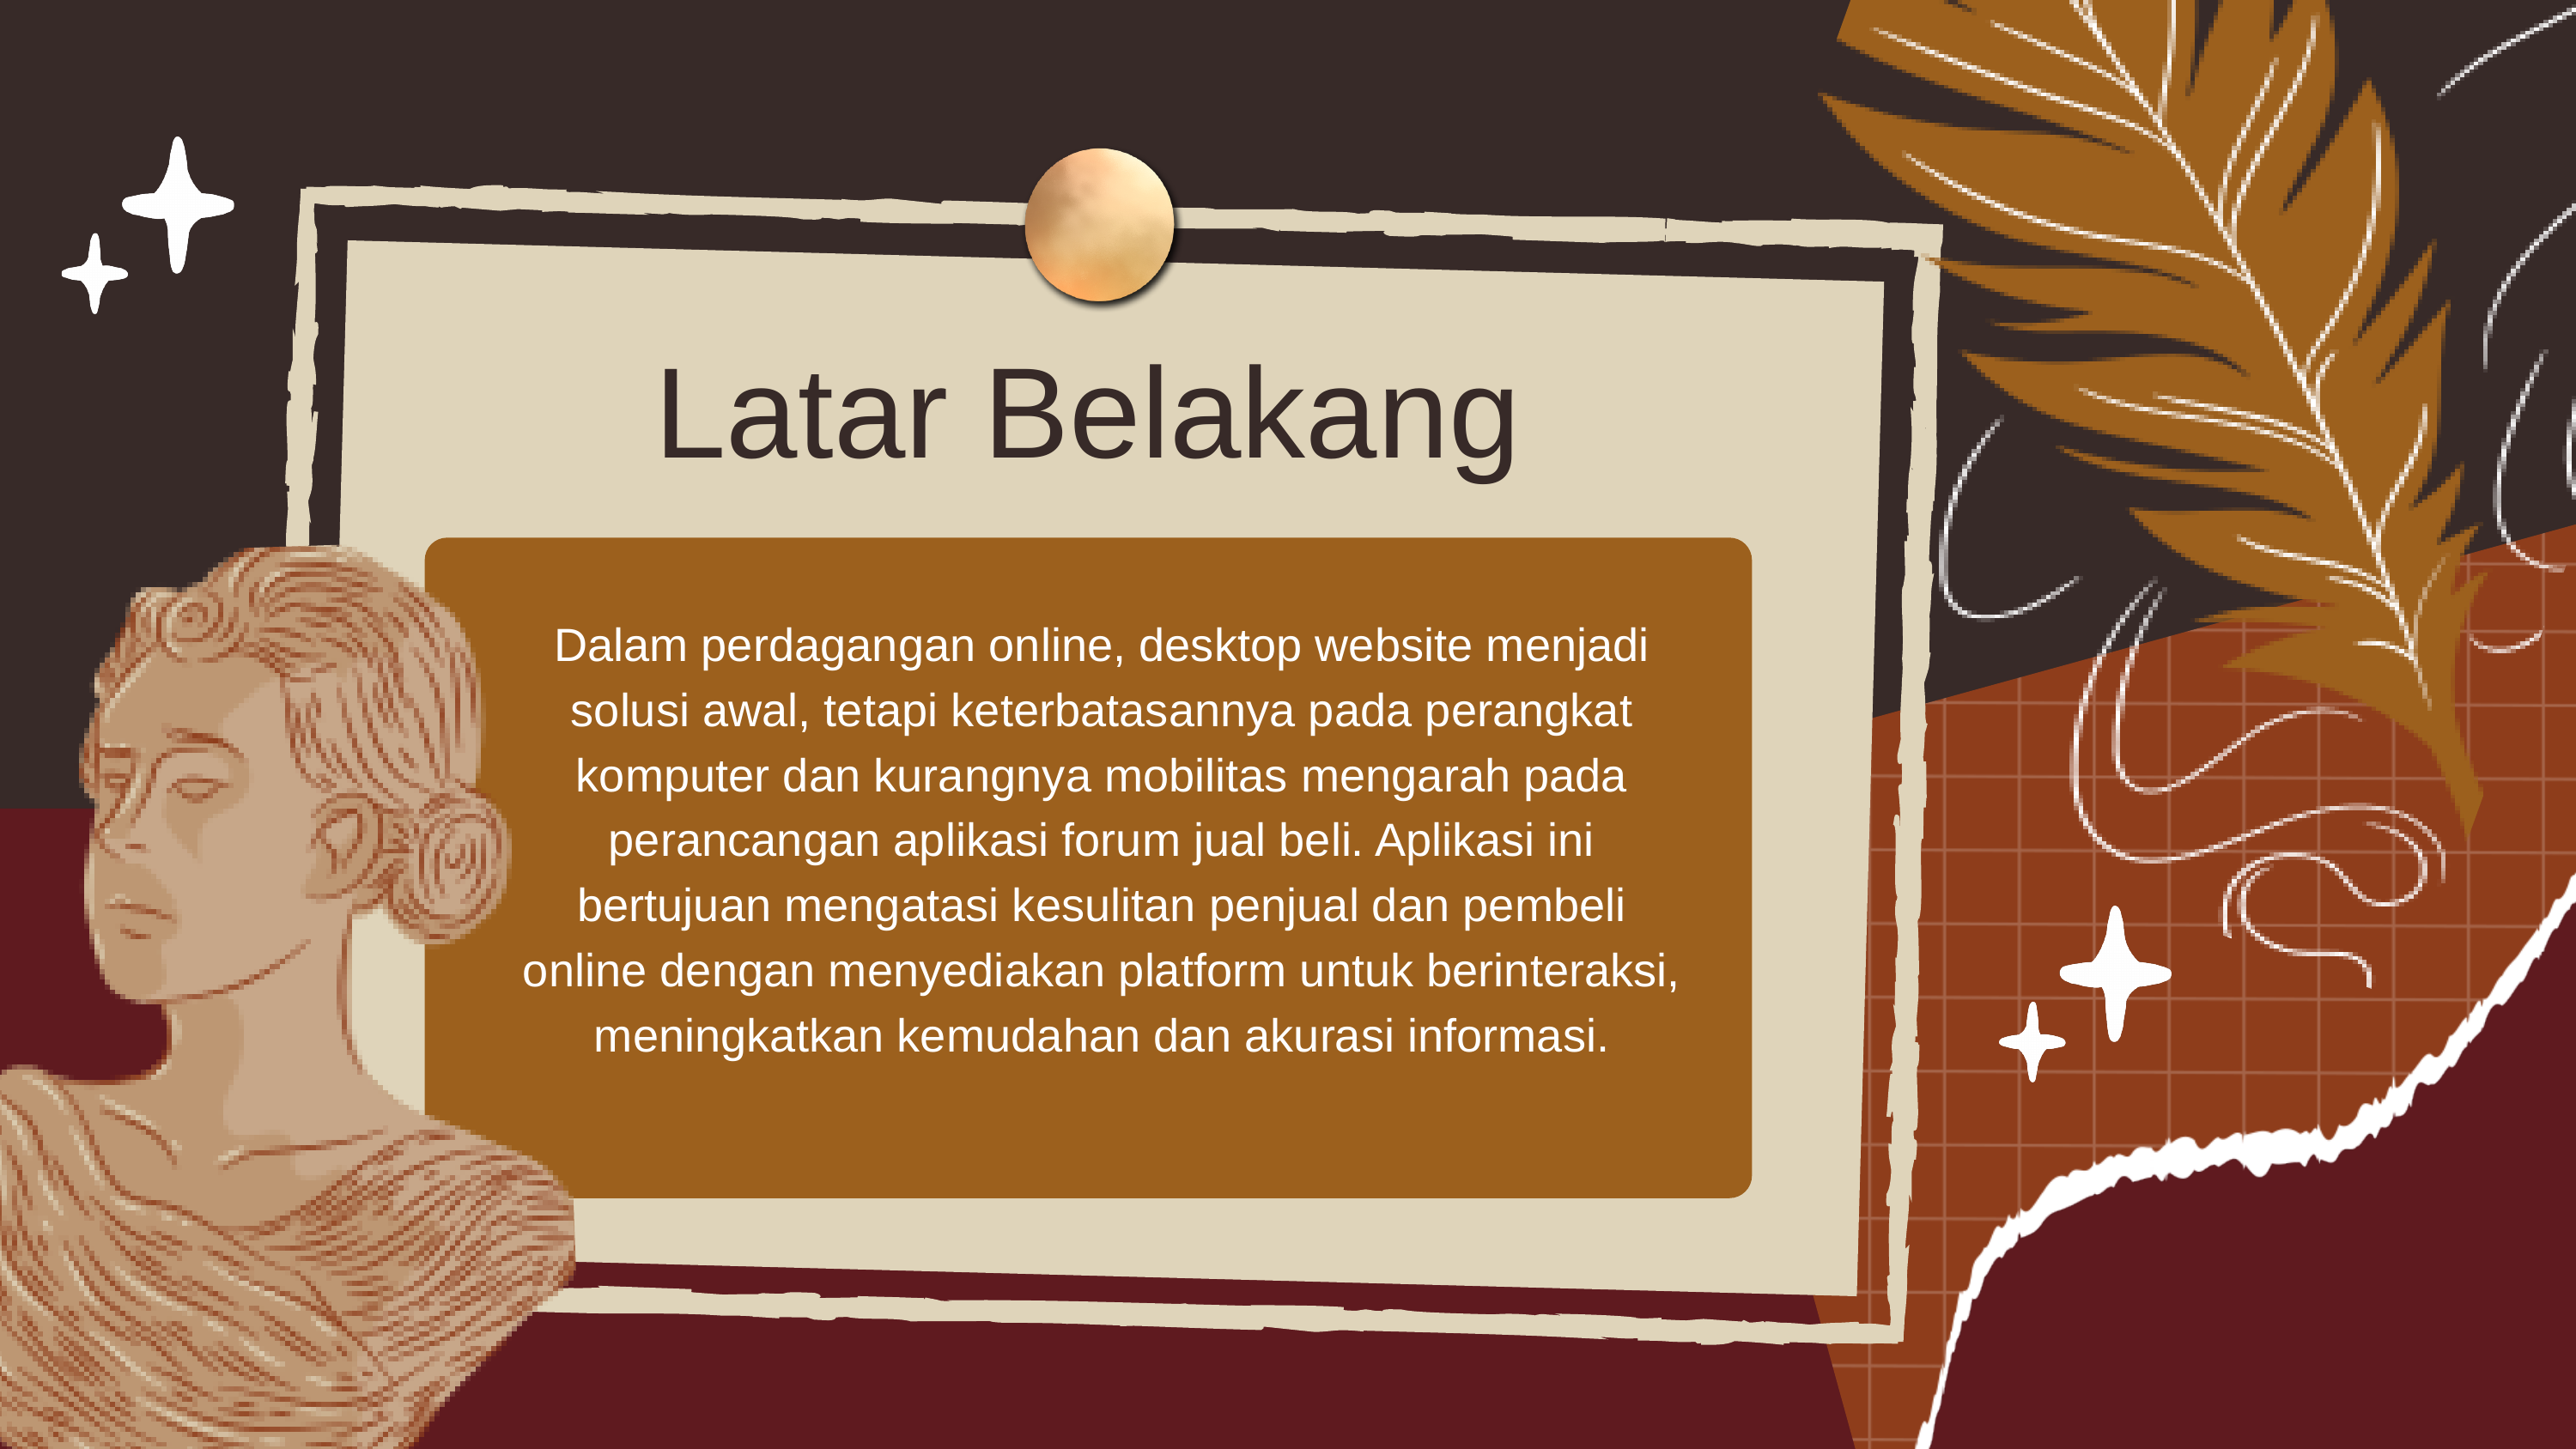

Latar Belakang

Dalam perdagangan online, desktop website menjadi solusi awal, tetapi keterbatasannya pada perangkat komputer dan kurangnya mobilitas mengarah pada perancangan aplikasi forum jual beli. Aplikasi ini bertujuan mengatasi kesulitan penjual dan pembeli online dengan menyediakan platform untuk berinteraksi, meningkatkan kemudahan dan akurasi informasi.